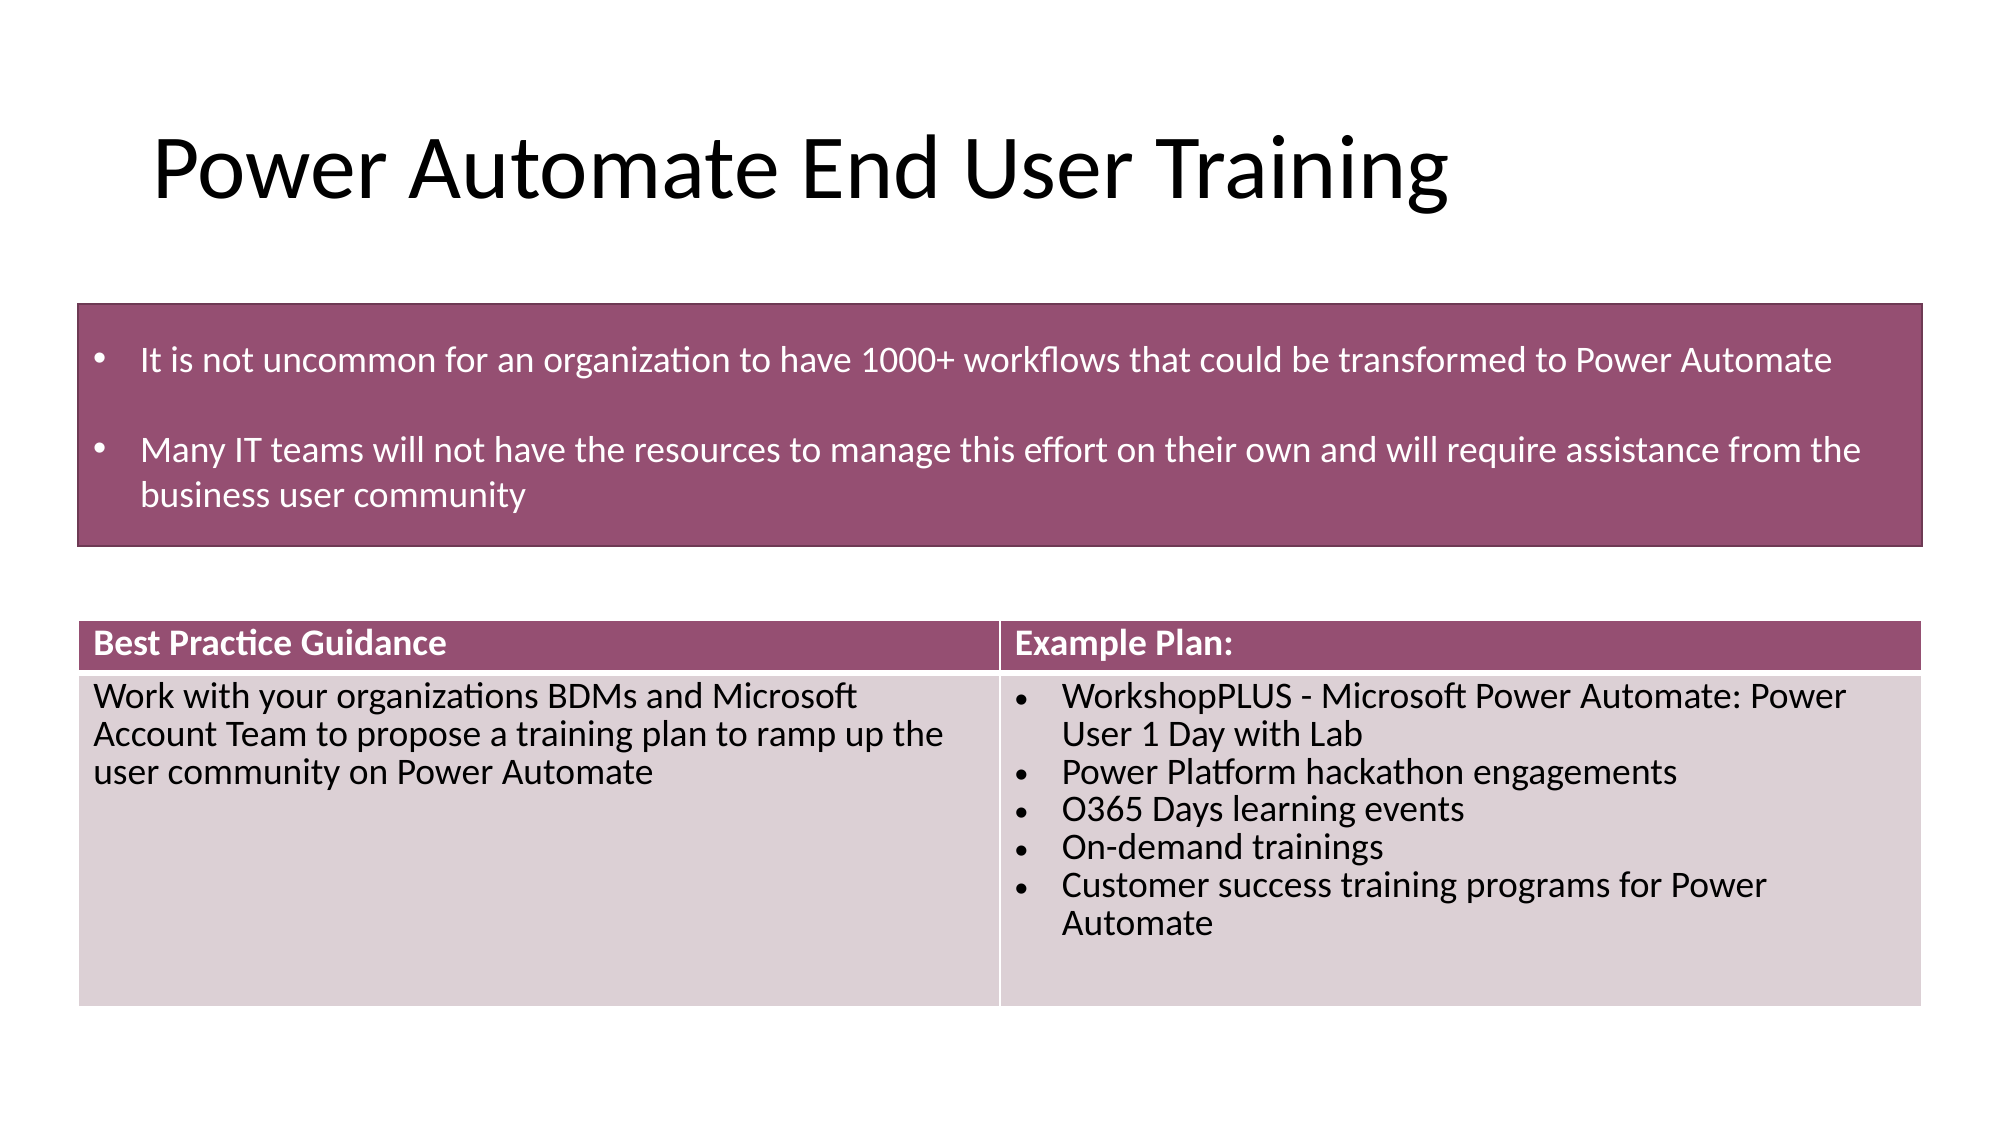

# Power Automate End User Training
It is not uncommon for an organization to have 1000+ workflows that could be transformed to Power Automate

Many IT teams will not have the resources to manage this effort on their own and will require assistance from the business user community
| Best Practice Guidance | Example Plan: |
| --- | --- |
| Work with your organizations BDMs and Microsoft Account Team to propose a training plan to ramp up the user community on Power Automate | WorkshopPLUS - Microsoft Power Automate: Power User 1 Day with Lab Power Platform hackathon engagements O365 Days learning events On-demand trainings Customer success training programs for Power Automate |